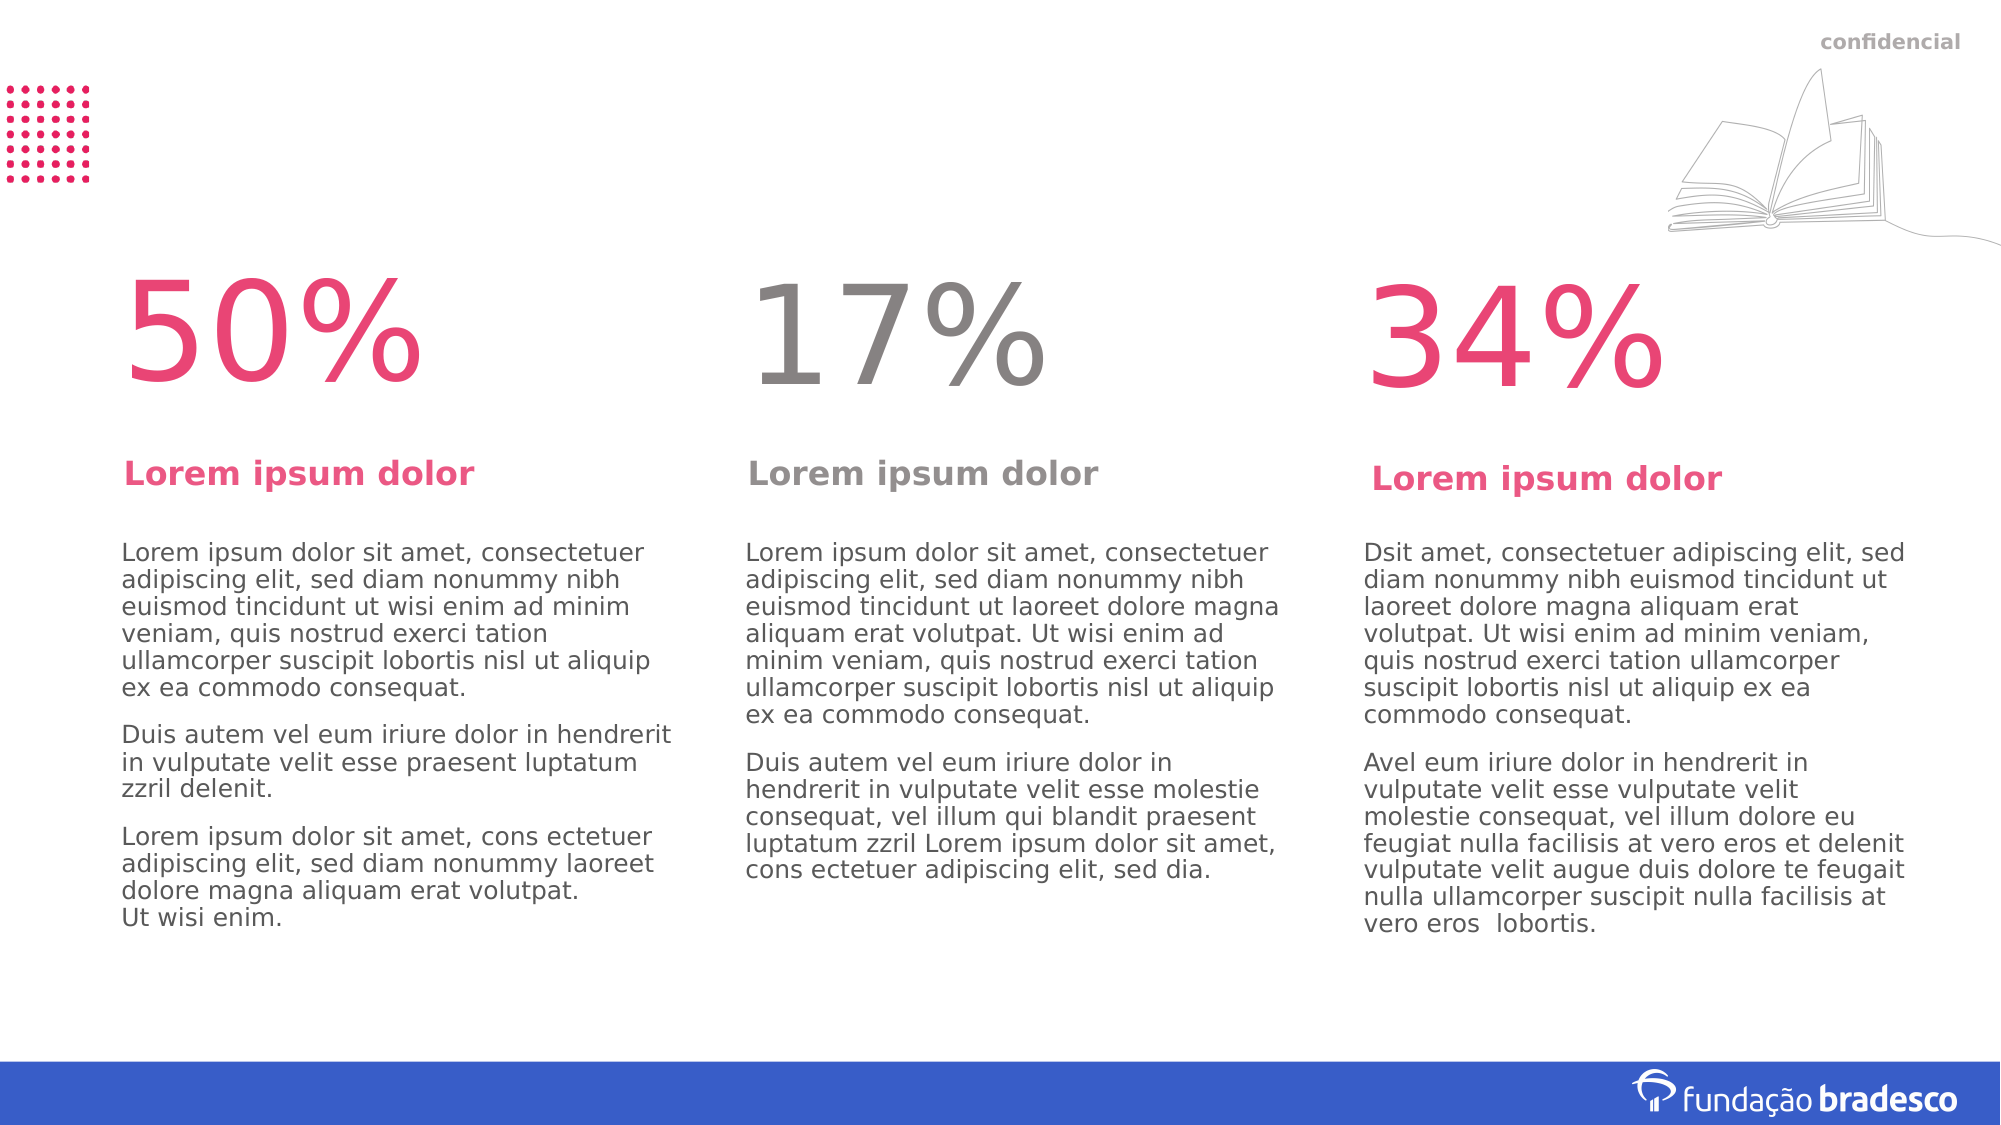

confidencial
#
50%
17%
34%
Lorem ipsum dolor
Lorem ipsum dolor
Lorem ipsum dolor
Lorem ipsum dolor sit amet, consectetuer adipiscing elit, sed diam nonummy nibh euismod tincidunt ut wisi enim ad minim veniam, quis nostrud exerci tation ullamcorper suscipit lobortis nisl ut aliquip ex ea commodo consequat.
Duis autem vel eum iriure dolor in hendrerit in vulputate velit esse praesent luptatum zzril delenit.
Lorem ipsum dolor sit amet, cons ectetuer adipiscing elit, sed diam nonummy laoreet dolore magna aliquam erat volutpat.
Ut wisi enim.
Lorem ipsum dolor sit amet, consectetuer adipiscing elit, sed diam nonummy nibh euismod tincidunt ut laoreet dolore magna aliquam erat volutpat. Ut wisi enim ad minim veniam, quis nostrud exerci tation ullamcorper suscipit lobortis nisl ut aliquip ex ea commodo consequat.
Duis autem vel eum iriure dolor in hendrerit in vulputate velit esse molestie consequat, vel illum qui blandit praesent luptatum zzril Lorem ipsum dolor sit amet, cons ectetuer adipiscing elit, sed dia.
Dsit amet, consectetuer adipiscing elit, sed diam nonummy nibh euismod tincidunt ut laoreet dolore magna aliquam erat volutpat. Ut wisi enim ad minim veniam, quis nostrud exerci tation ullamcorper suscipit lobortis nisl ut aliquip ex ea commodo consequat.
Avel eum iriure dolor in hendrerit in vulputate velit esse vulputate velit molestie consequat, vel illum dolore eu feugiat nulla facilisis at vero eros et delenit vulputate velit augue duis dolore te feugait nulla ullamcorper suscipit nulla facilisis at vero eros  lobortis.